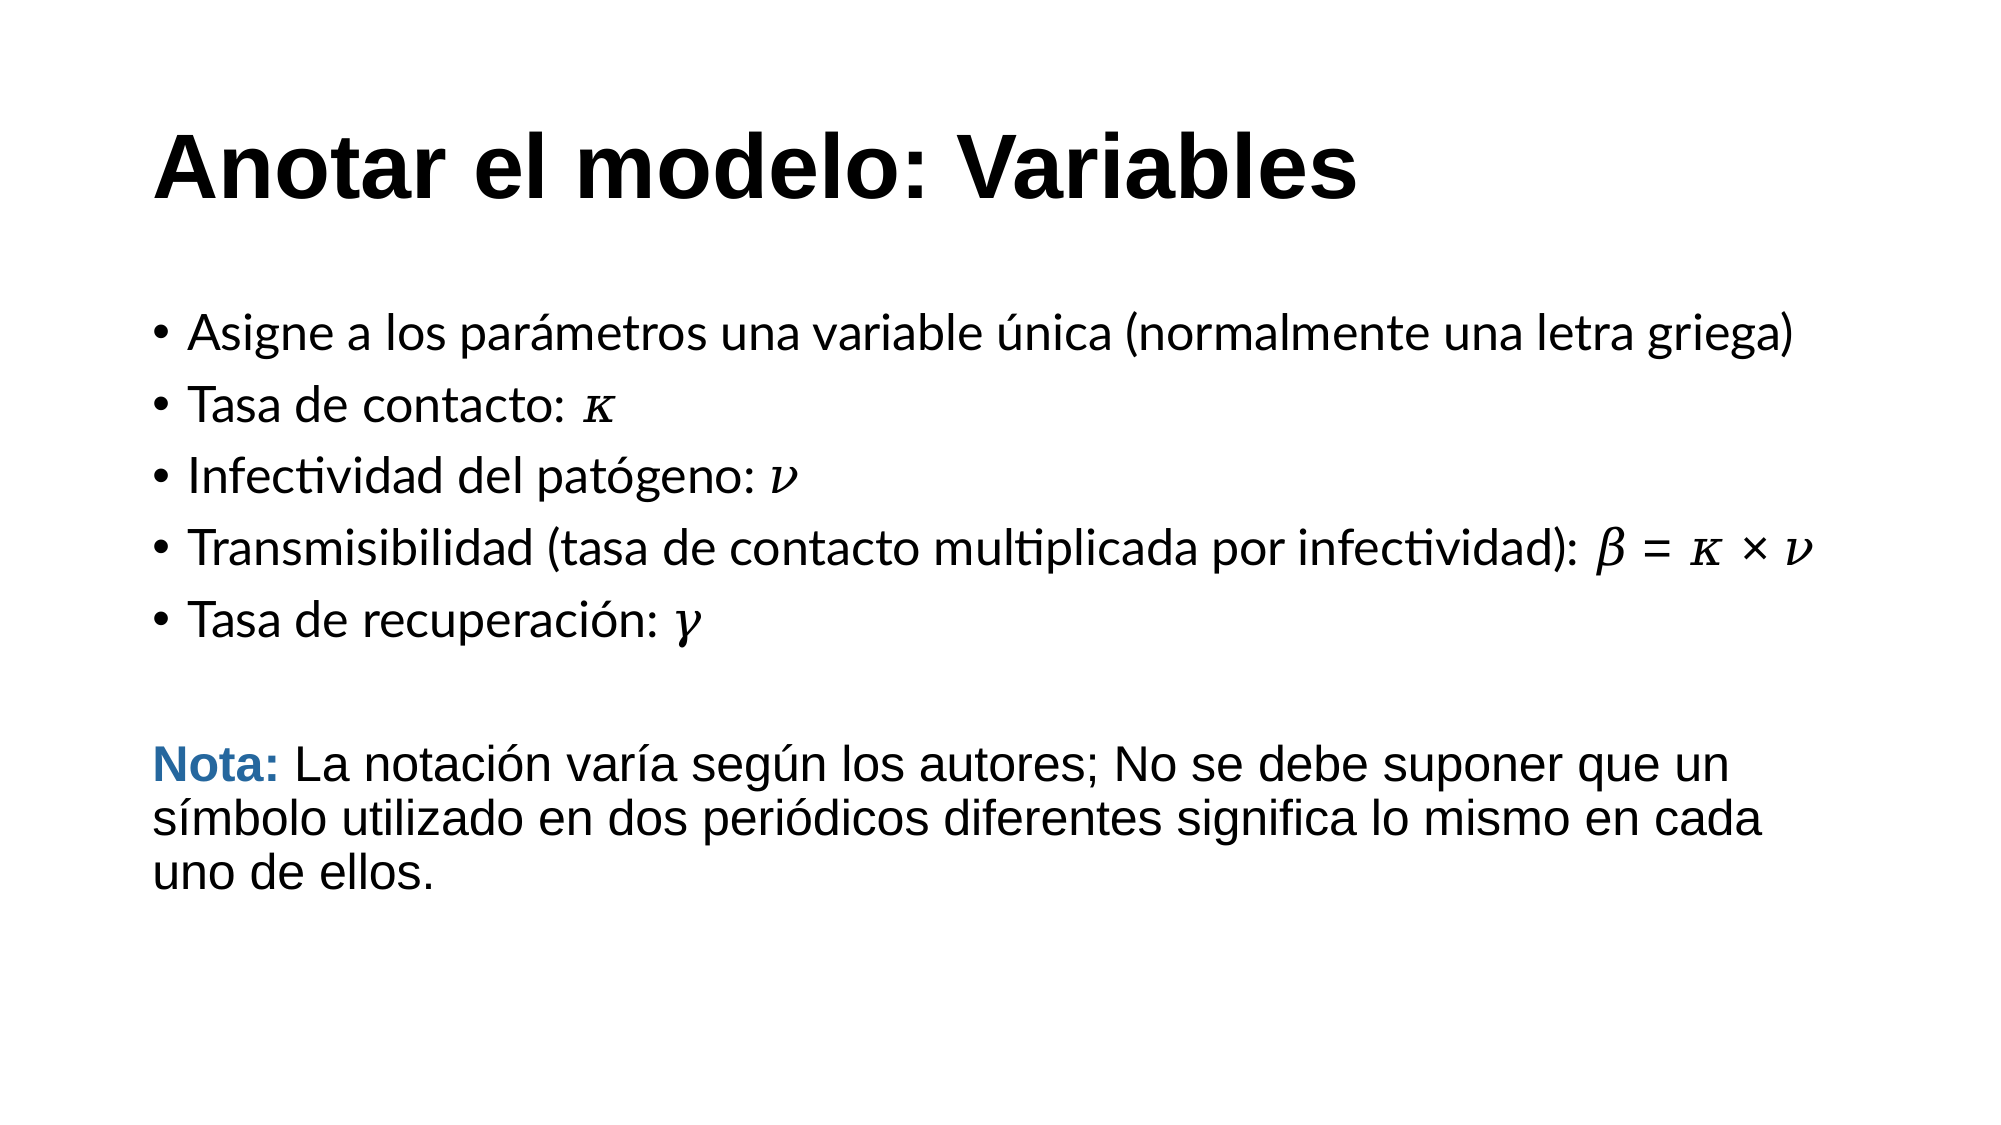

# Anotar el modelo: Variables
Asigne a los parámetros una variable única (normalmente una letra griega)
Tasa de contacto: 𝜅
Infectividad del patógeno: 𝜈
Transmisibilidad (tasa de contacto multiplicada por infectividad): 𝛽 = 𝜅 × 𝜈
Tasa de recuperación: 𝛾

Nota: La notación varía según los autores; No se debe suponer que un símbolo utilizado en dos periódicos diferentes significa lo mismo en cada uno de ellos.